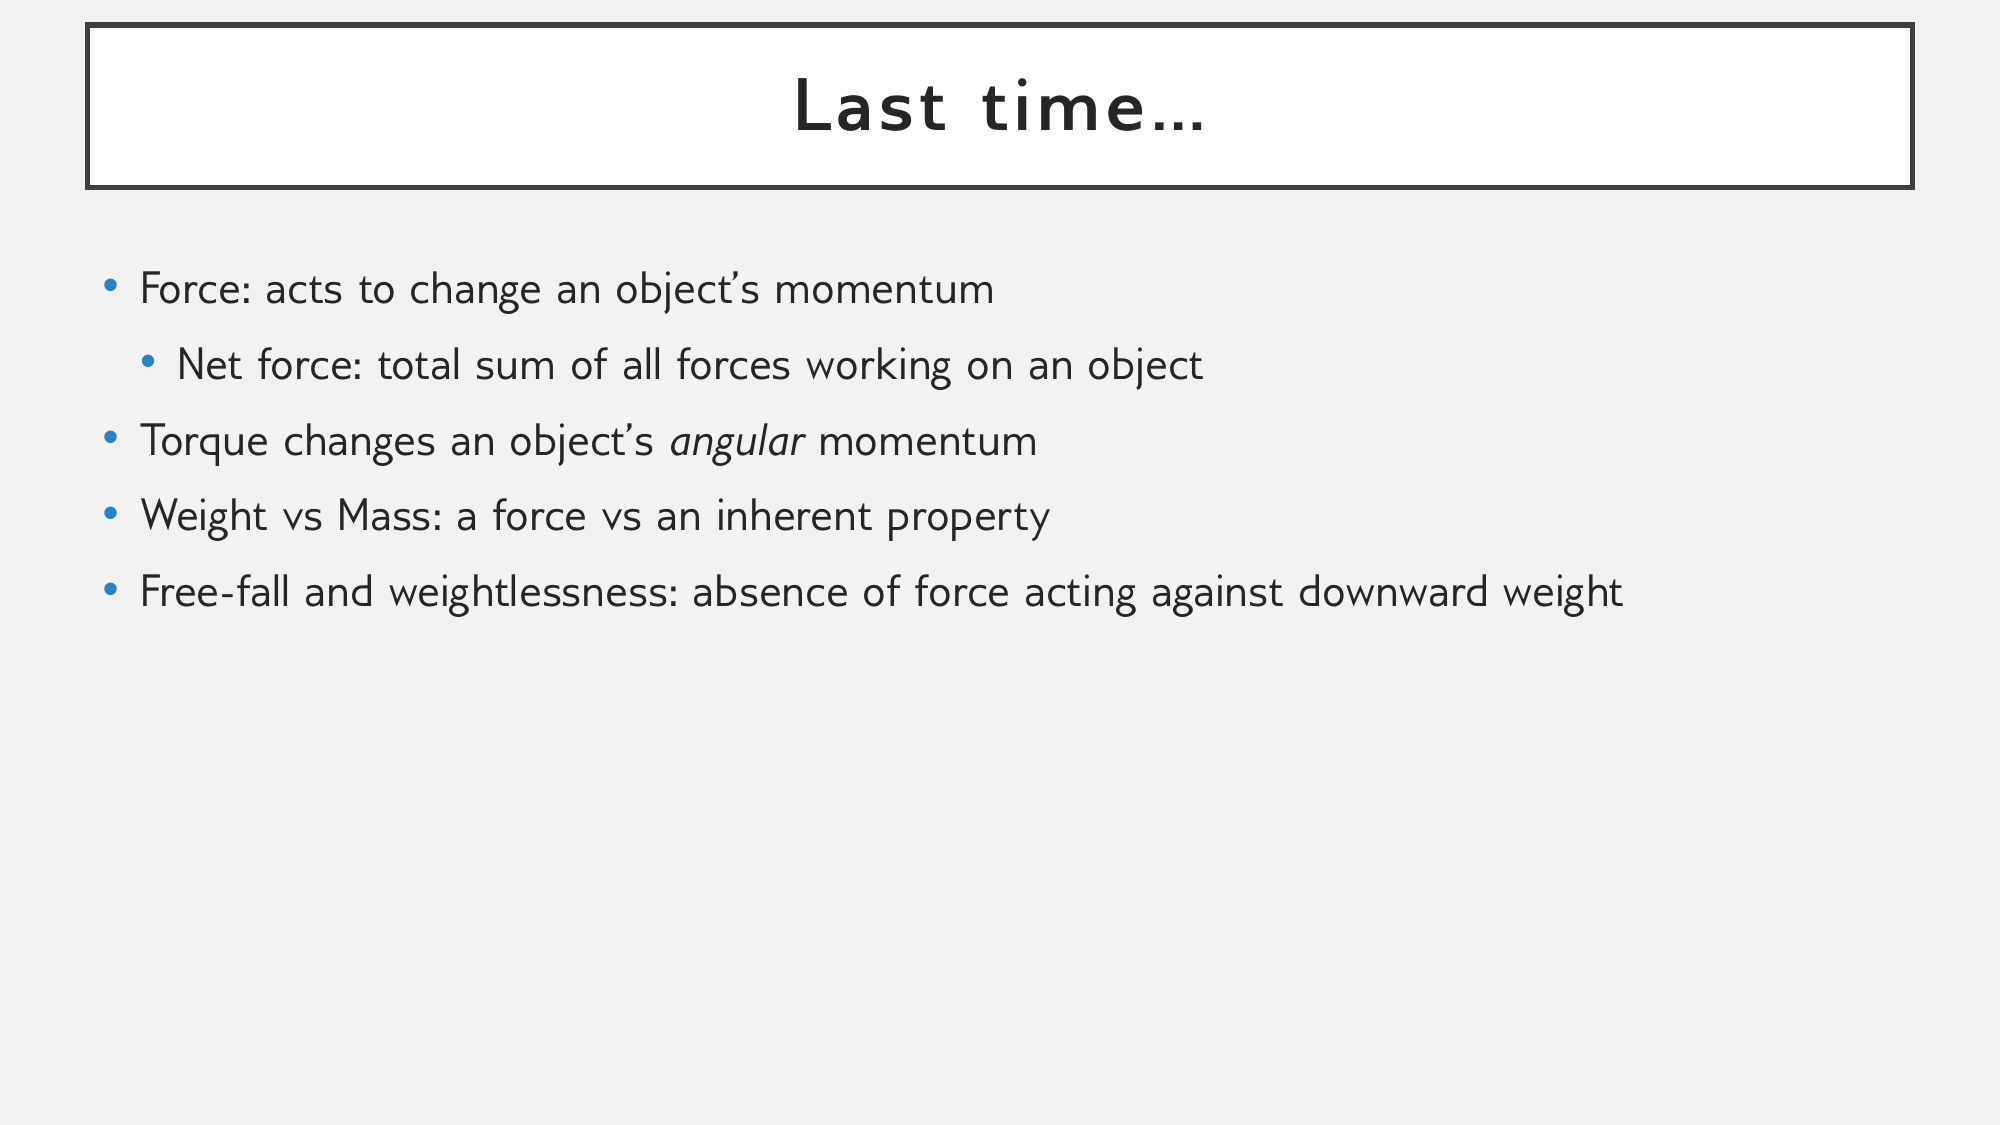

# Last time…
Force: acts to change an object’s momentum
Net force: total sum of all forces working on an object
Torque changes an object’s angular momentum
Weight vs Mass: a force vs an inherent property
Free-fall and weightlessness: absence of force acting against downward weight